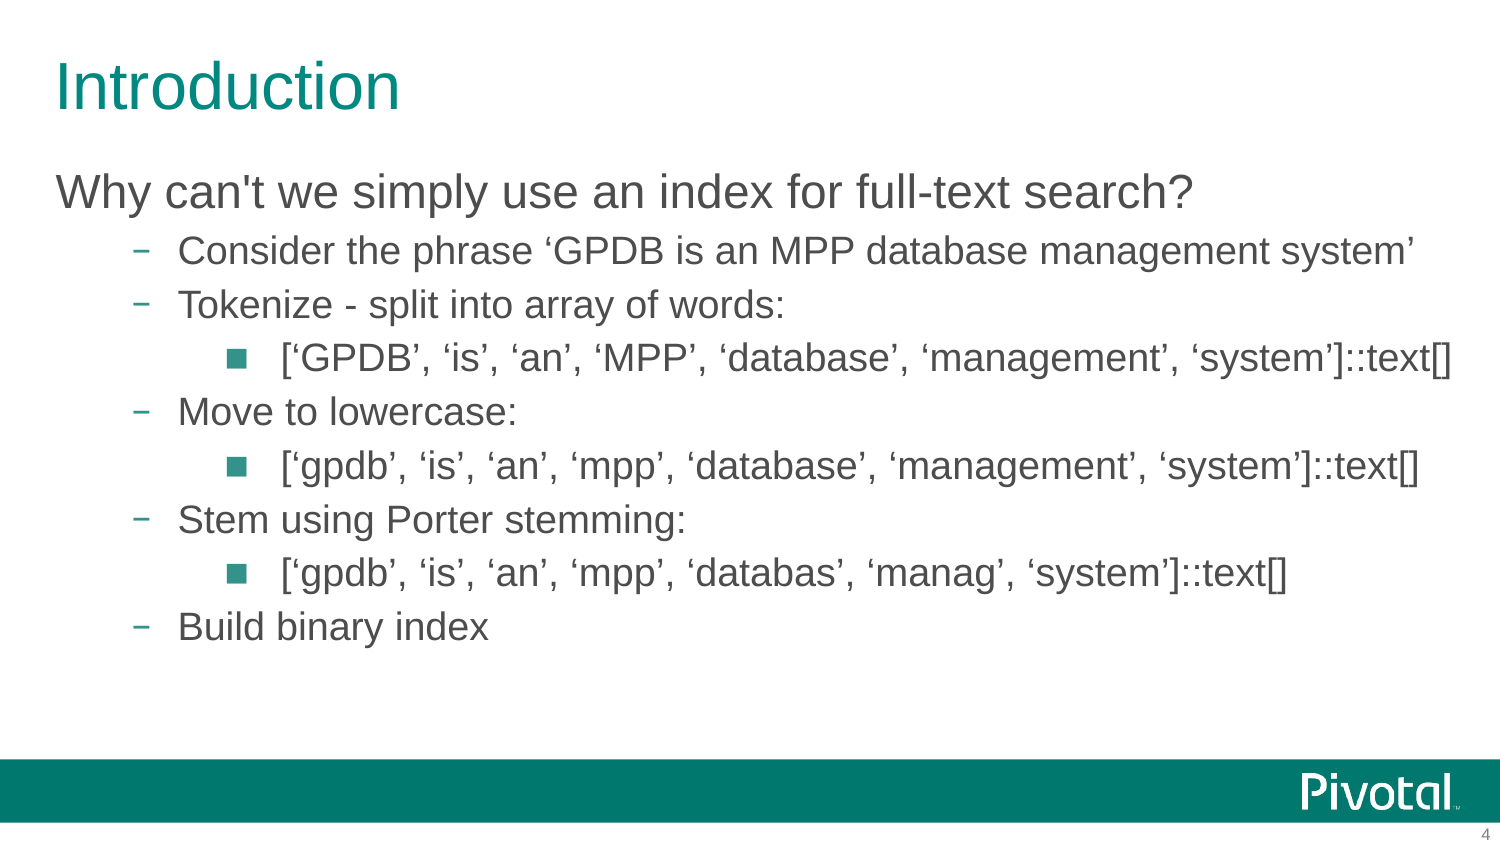

# Introduction
Why can't we simply use an index for full-text search?
Consider the phrase ‘GPDB is an MPP database management system’
Tokenize - split into array of words:
[‘GPDB’, ‘is’, ‘an’, ‘MPP’, ‘database’, ‘management’, ‘system’]::text[]
Move to lowercase:
[‘gpdb’, ‘is’, ‘an’, ‘mpp’, ‘database’, ‘management’, ‘system’]::text[]
Stem using Porter stemming:
[‘gpdb’, ‘is’, ‘an’, ‘mpp’, ‘databas’, ‘manag’, ‘system’]::text[]
Build binary index